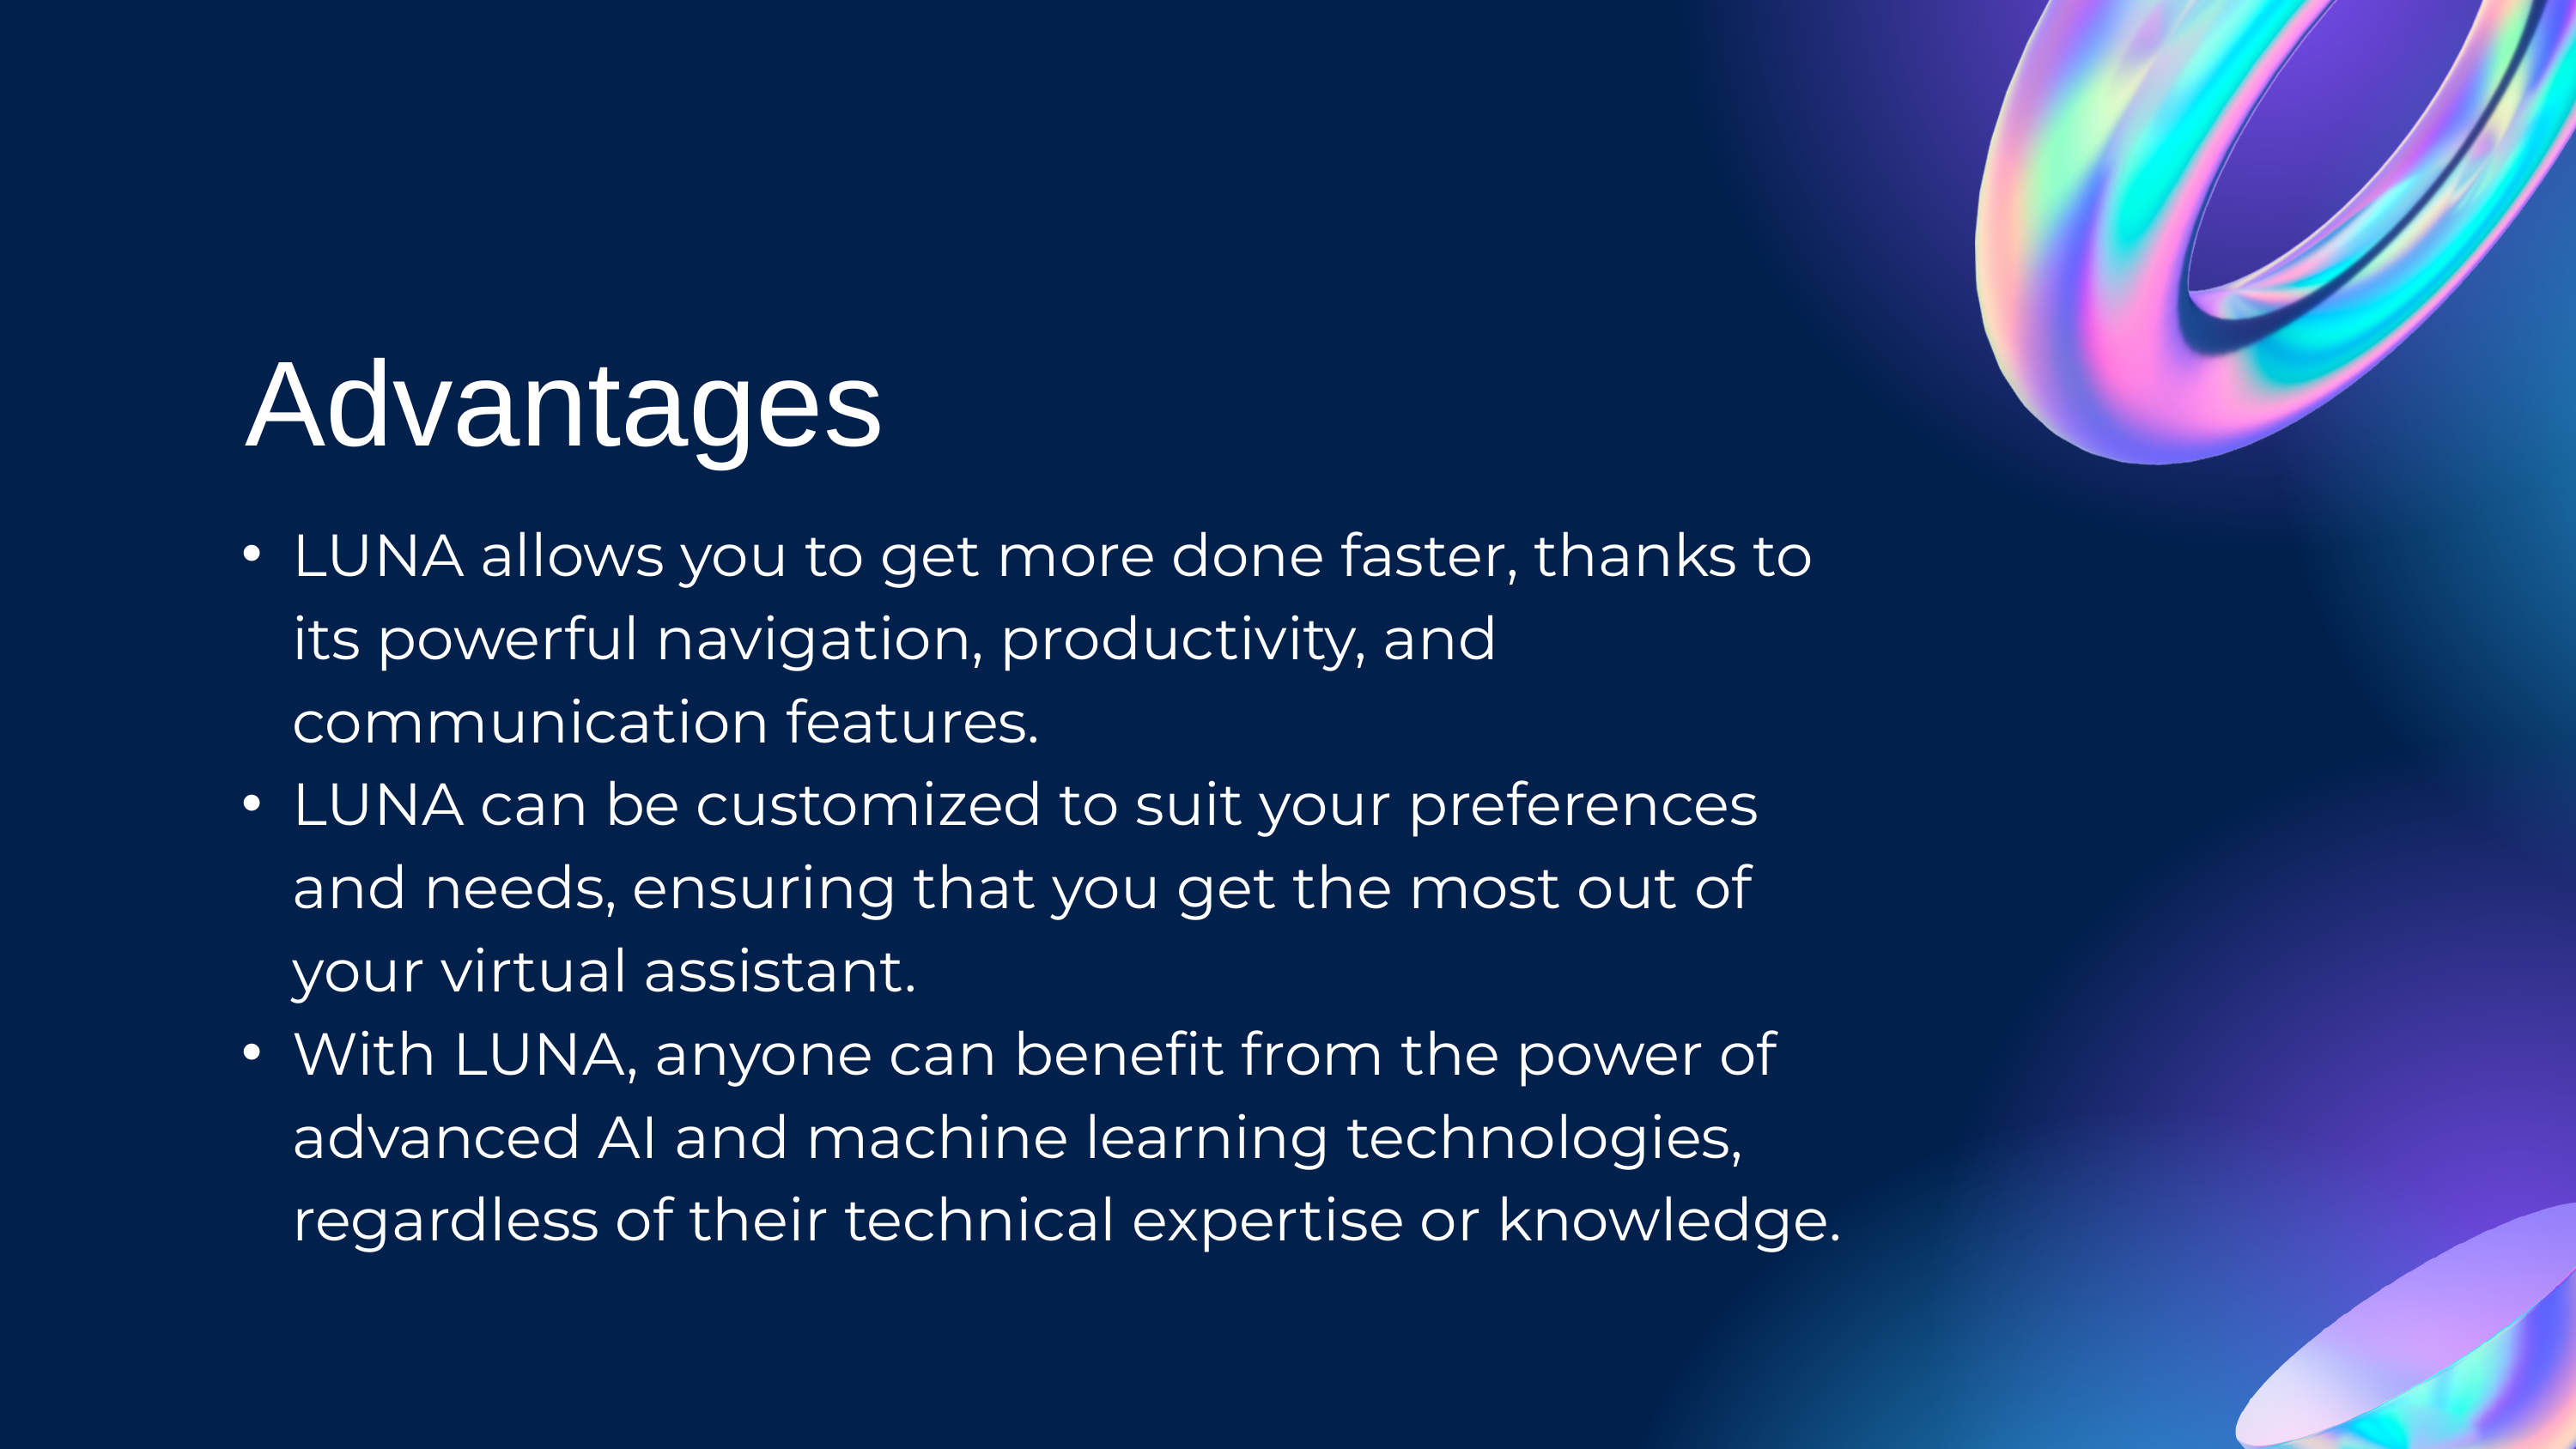

Advantages
LUNA allows you to get more done faster, thanks to its powerful navigation, productivity, and communication features.
LUNA can be customized to suit your preferences and needs, ensuring that you get the most out of your virtual assistant.
With LUNA, anyone can benefit from the power of advanced AI and machine learning technologies, regardless of their technical expertise or knowledge.